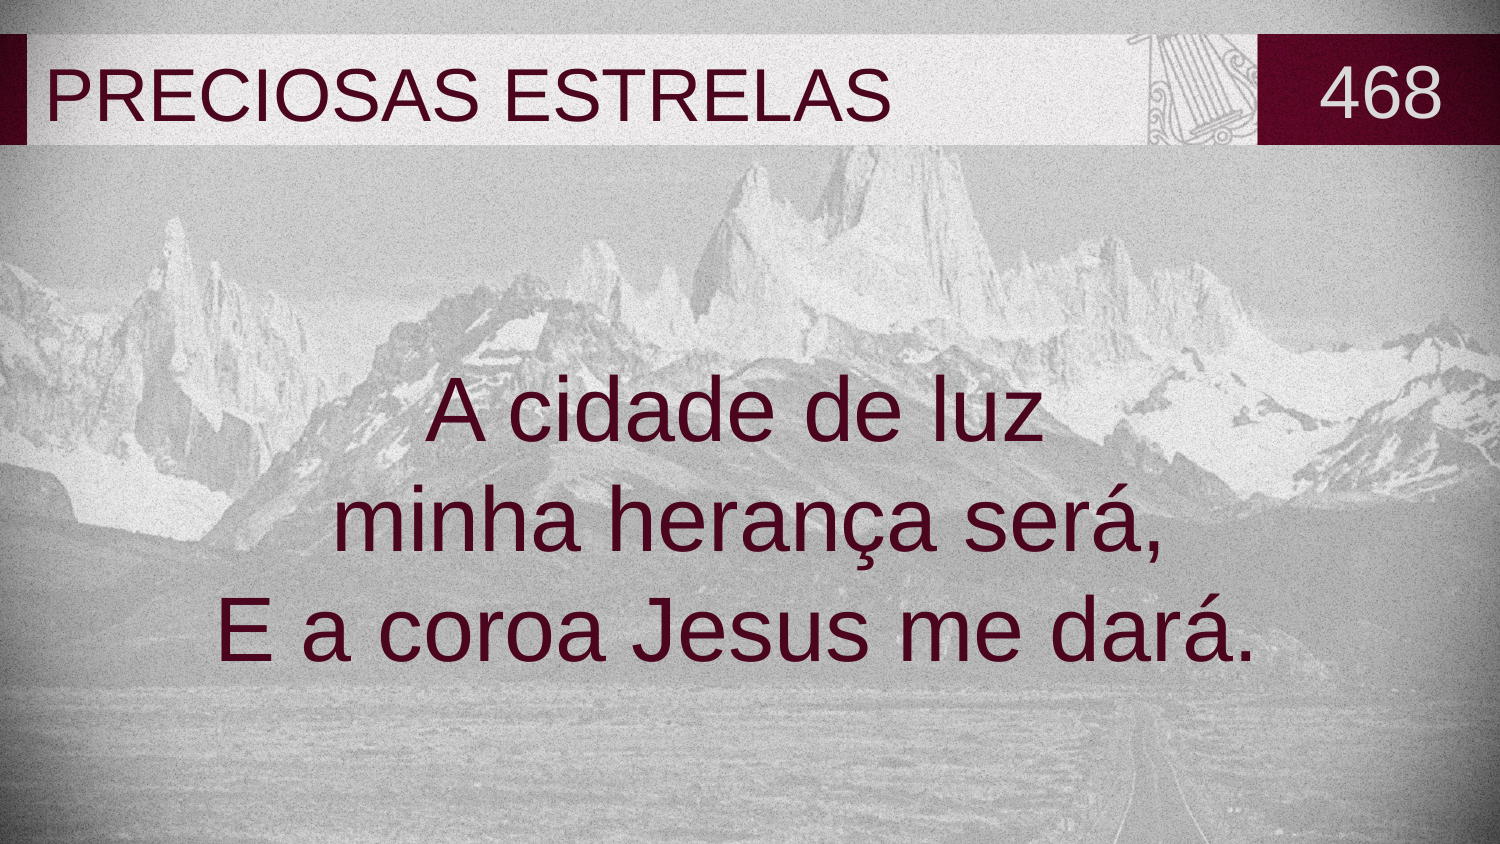

# PRECIOSAS ESTRELAS
468
A cidade de luz
minha herança será,
E a coroa Jesus me dará.